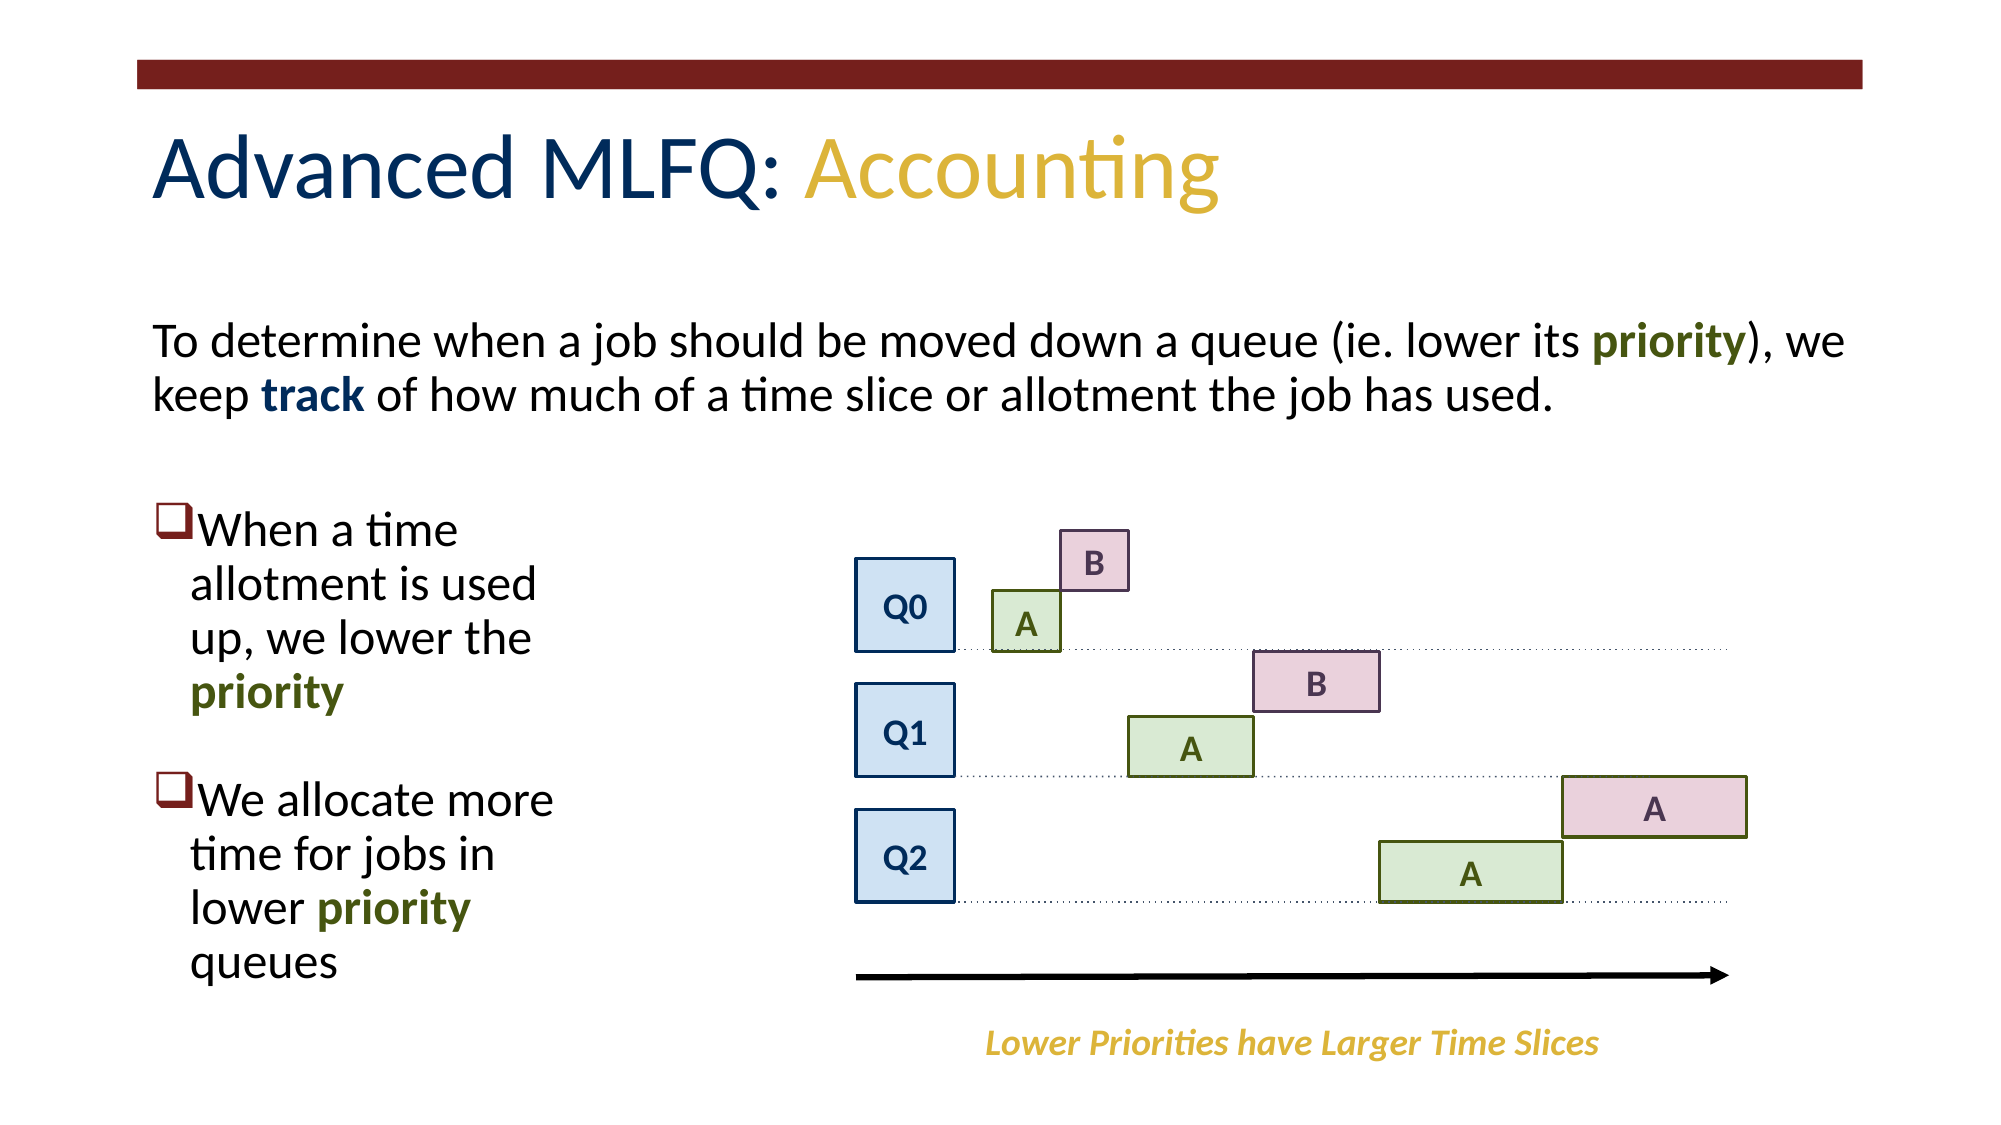

# Advanced MLFQ: Accounting
To determine when a job should be moved down a queue (ie. lower its priority), we keep track of how much of a time slice or allotment the job has used.
When a time
allotment is used
up, we lower the
priority
We allocate more
time for jobs in
lower priority
queues
B
Q0
A
B
Q1
A
A
Q2
A
Lower Priorities have Larger Time Slices